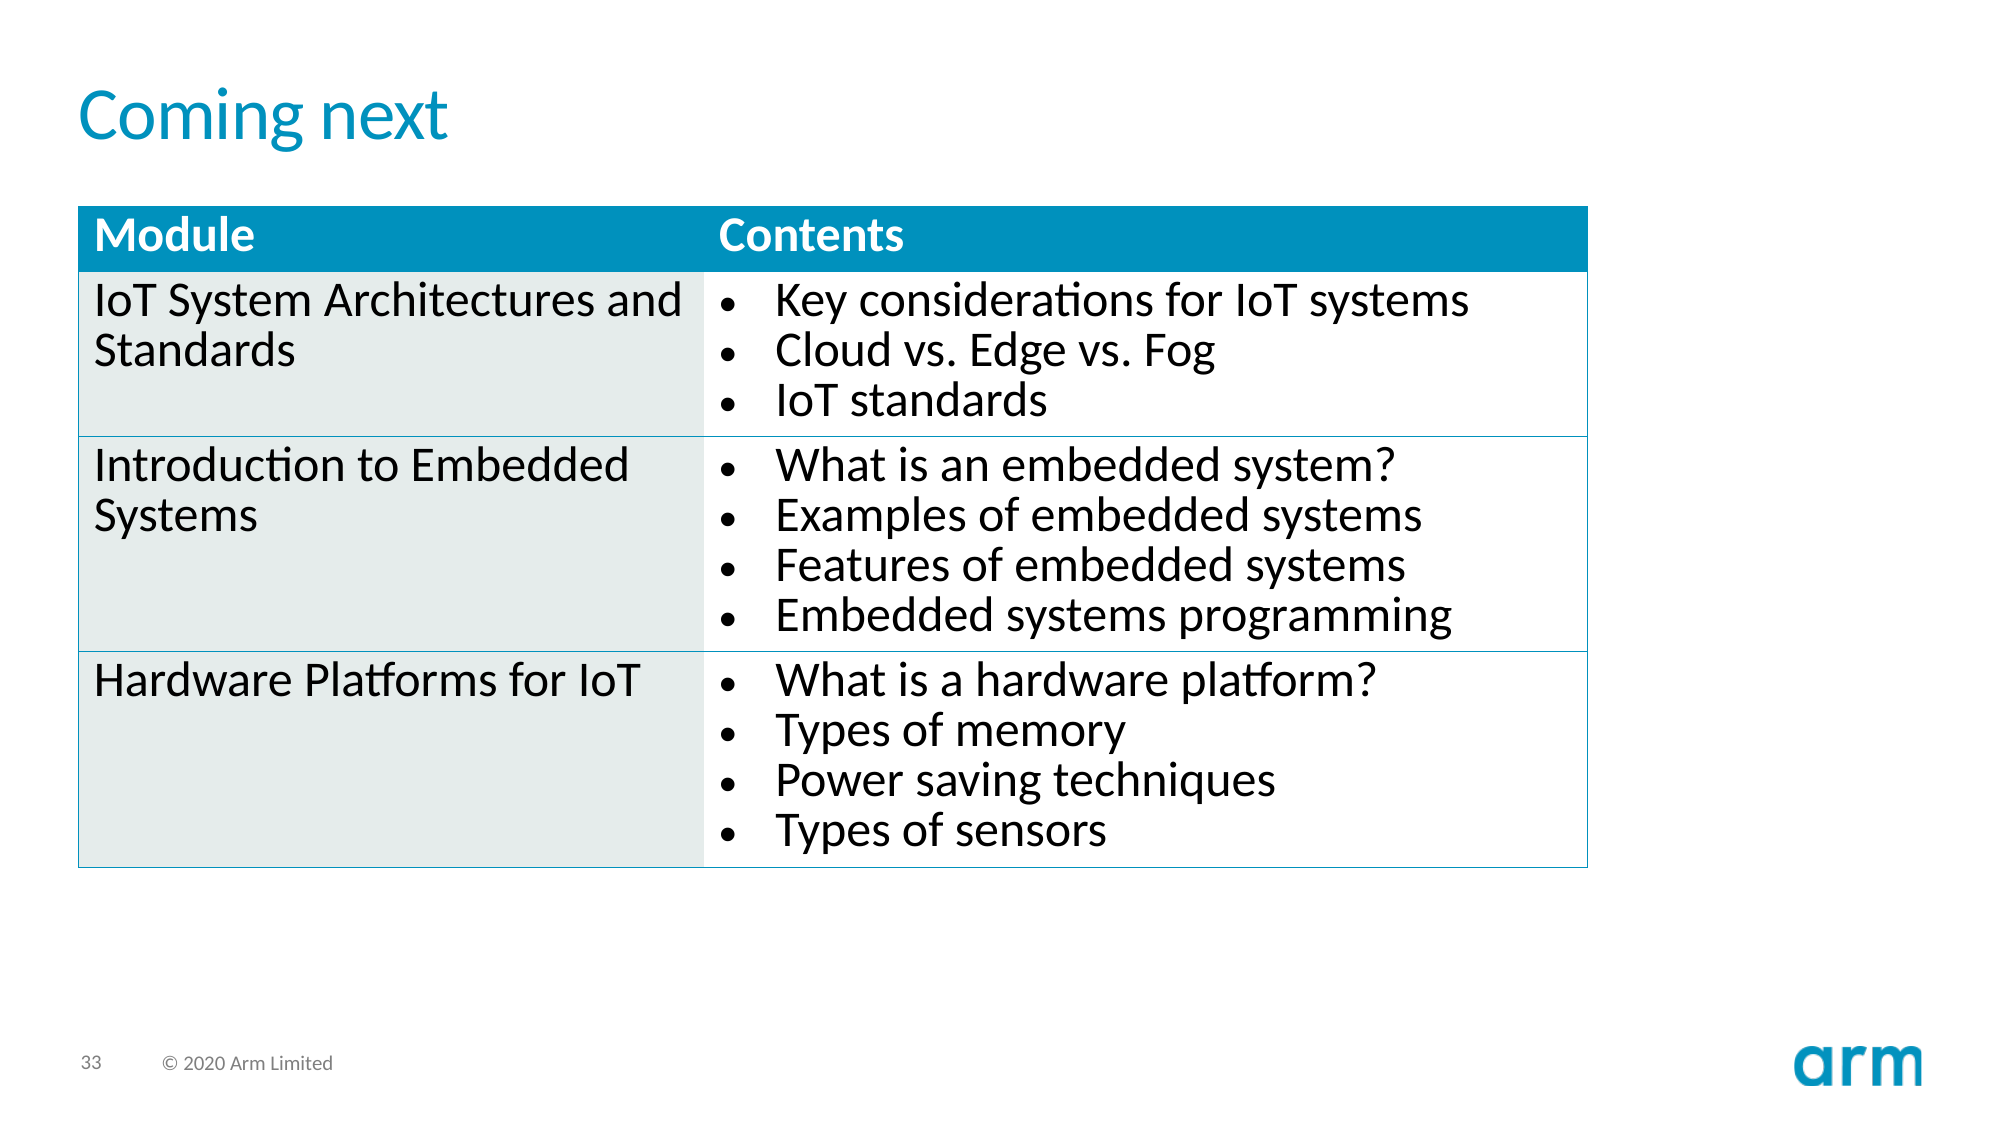

# Coming next
| Module | Contents |
| --- | --- |
| IoT System Architectures and Standards | Key considerations for IoT systems Cloud vs. Edge vs. Fog IoT standards |
| Introduction to Embedded Systems | What is an embedded system? Examples of embedded systems Features of embedded systems Embedded systems programming |
| Hardware Platforms for IoT | What is a hardware platform? Types of memory Power saving techniques Types of sensors |